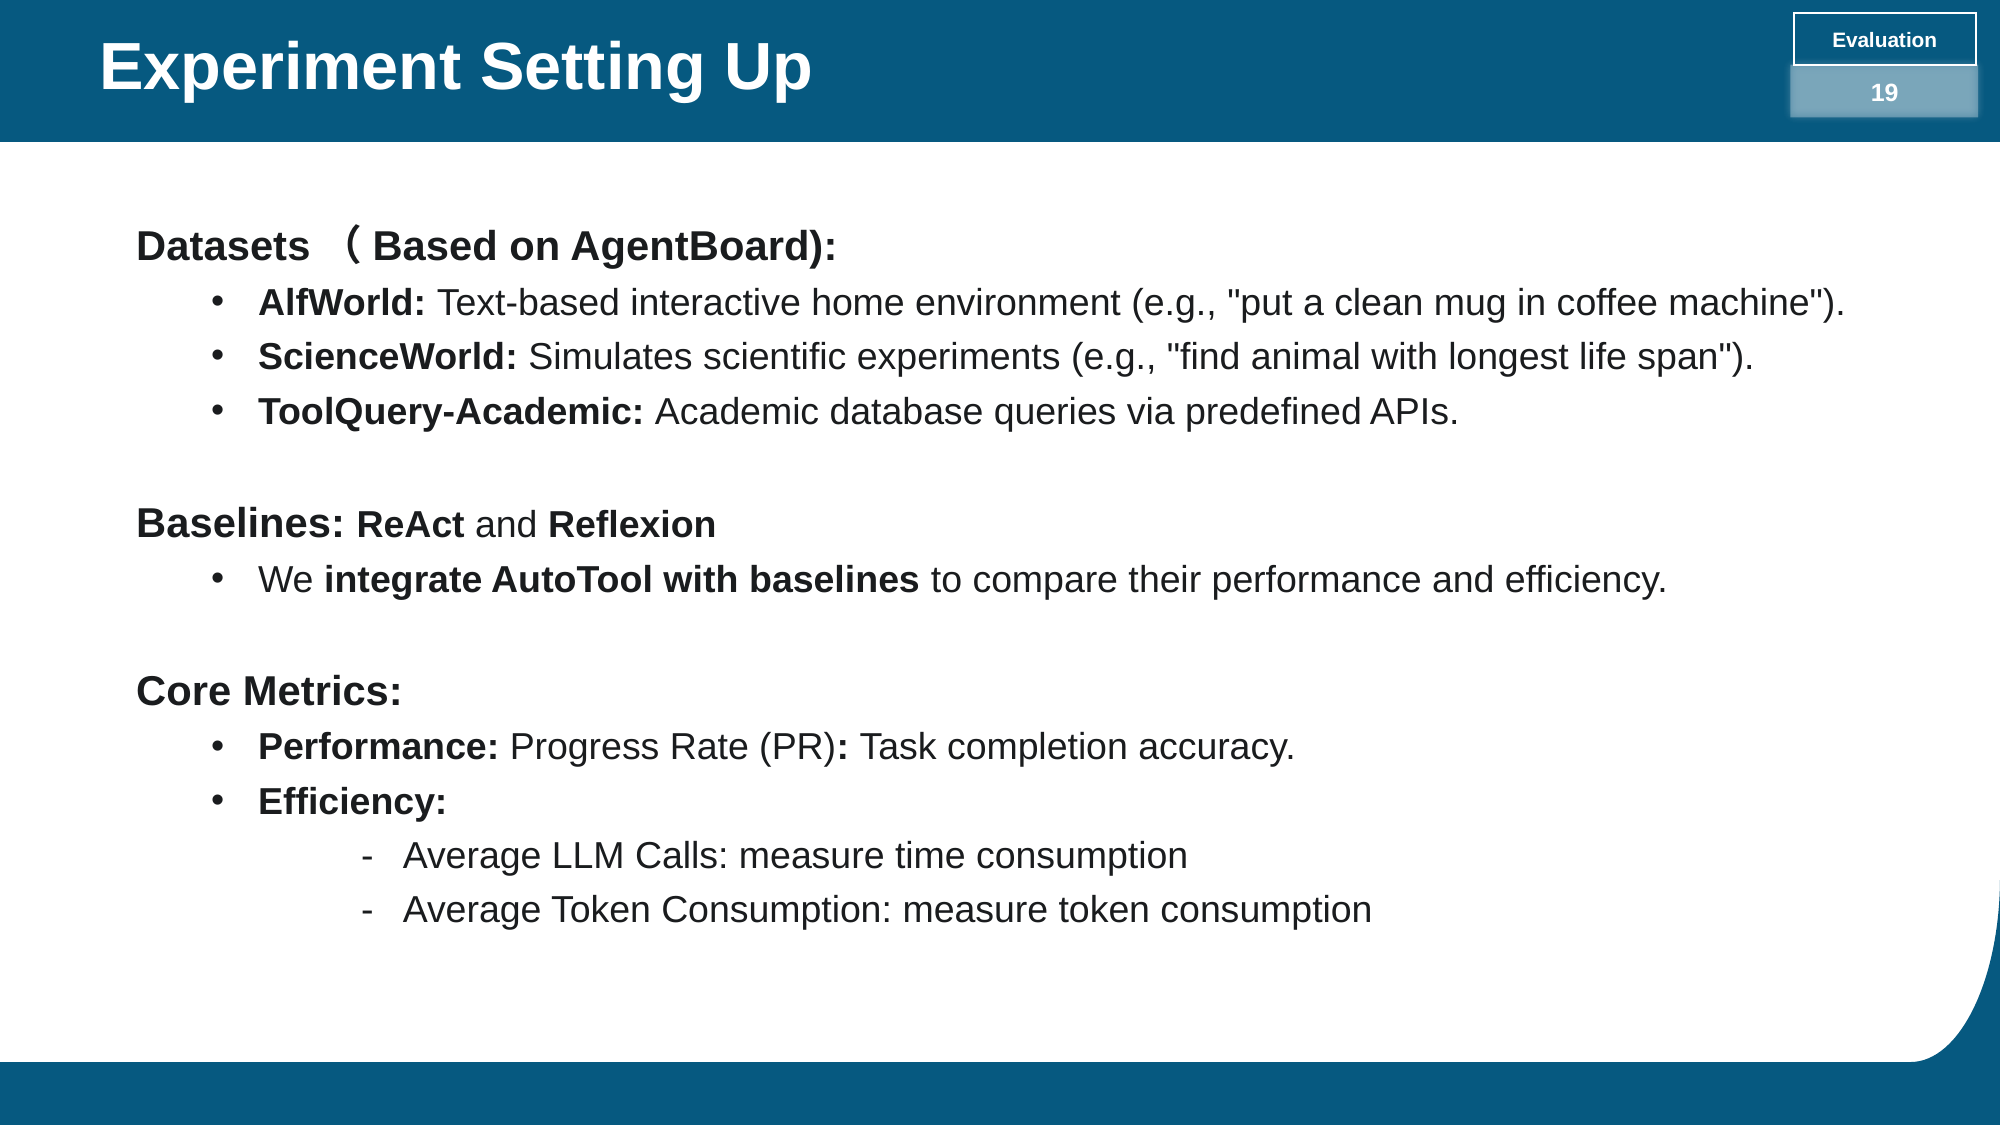

Evaluation
Experiment Setting Up

19
Datasets（Based on AgentBoard):
AlfWorld: Text-based interactive home environment (e.g., "put a clean mug in coffee machine").
ScienceWorld: Simulates scientific experiments (e.g., "find animal with longest life span").
ToolQuery-Academic: Academic database queries via predefined APIs.

Baselines: ReAct and Reflexion
We integrate AutoTool with baselines to compare their performance and efficiency.

Core Metrics:
Performance: Progress Rate (PR): Task completion accuracy.
Efficiency:
	-   Average LLM Calls: measure time consumption
	-   Average Token Consumption: measure token consumption